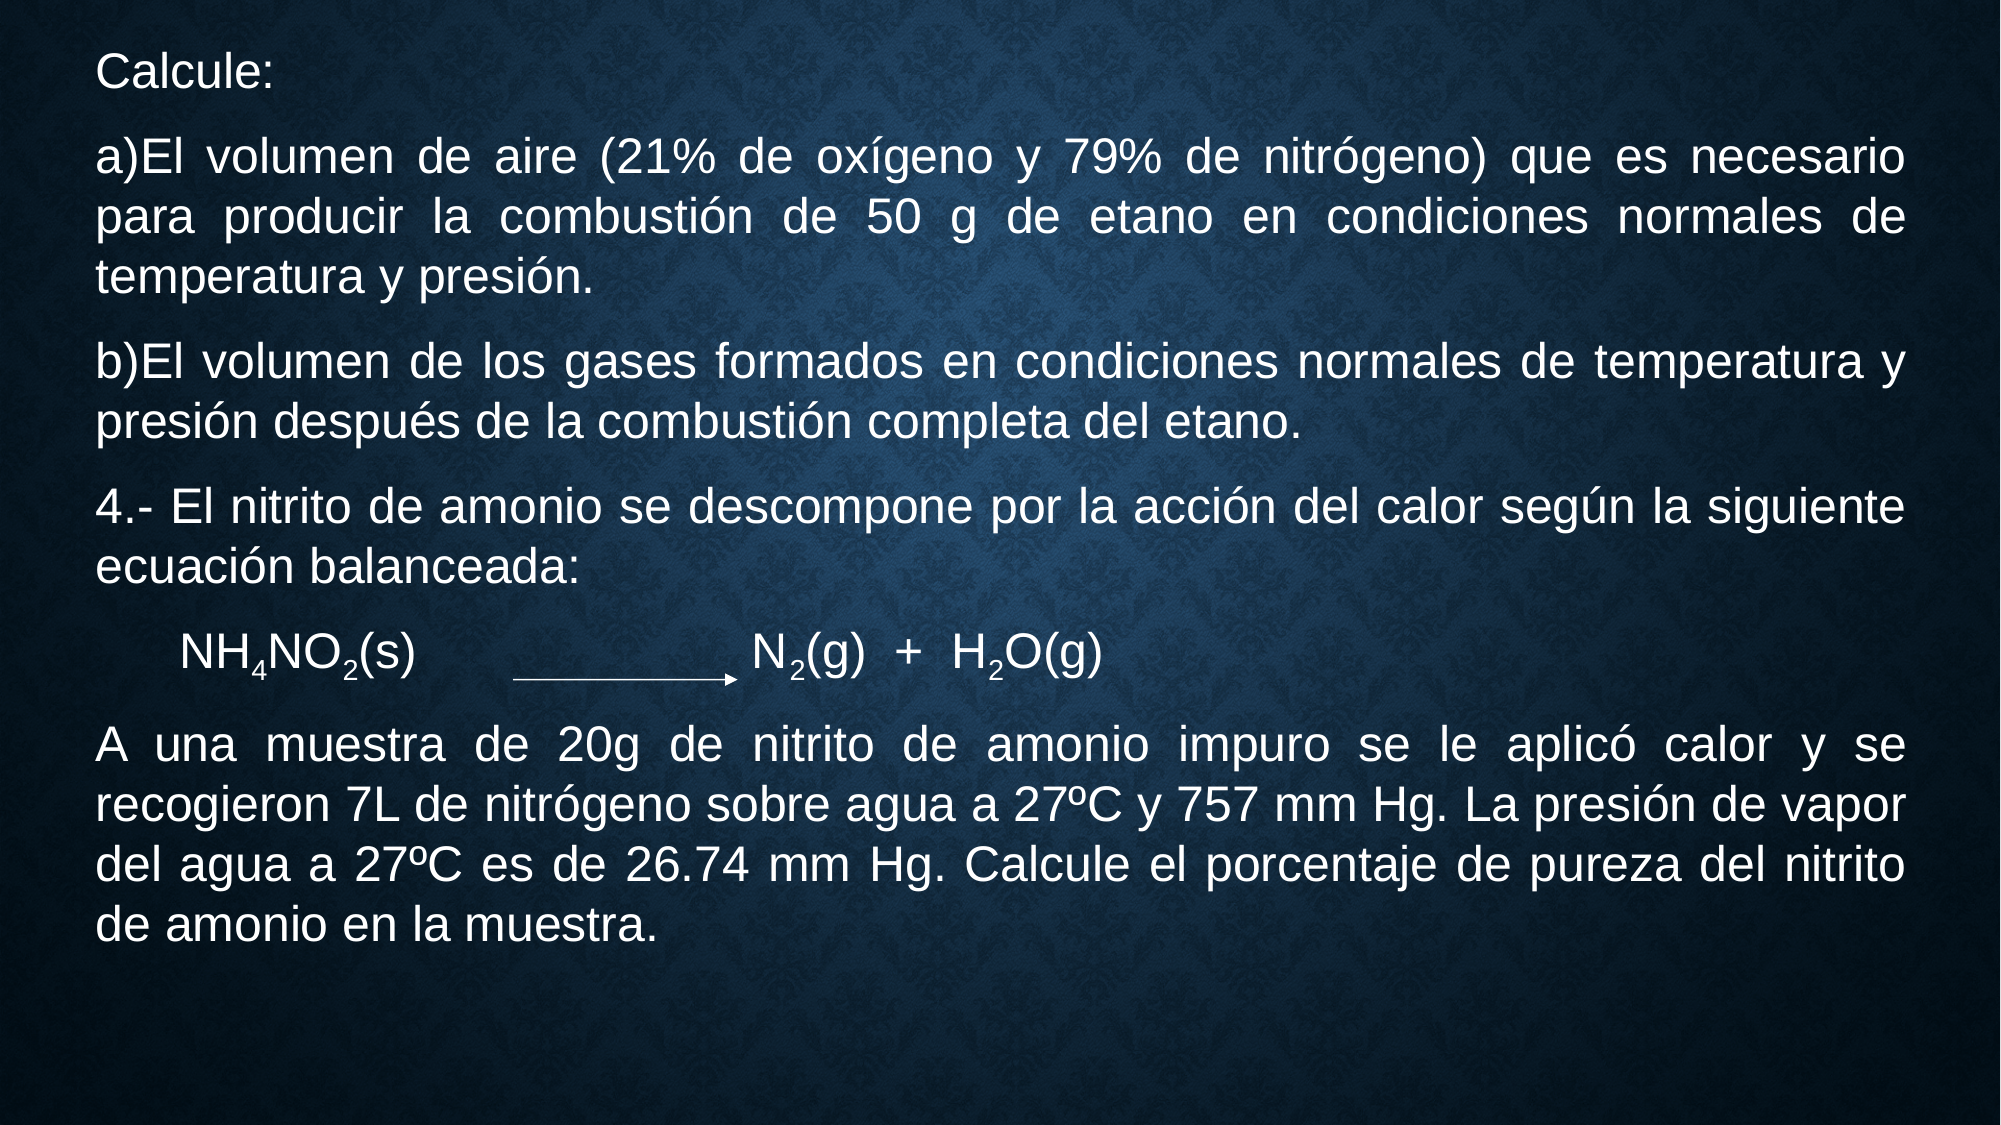

Calcule:
El volumen de aire (21% de oxígeno y 79% de nitrógeno) que es necesario para producir la combustión de 50 g de etano en condiciones normales de temperatura y presión.
El volumen de los gases formados en condiciones normales de temperatura y presión después de la combustión completa del etano.
4.- El nitrito de amonio se descompone por la acción del calor según la siguiente ecuación balanceada:
      NH4NO2(s)                        N2(g)  +  H2O(g)
A una muestra de 20g de nitrito de amonio impuro se le aplicó calor y se recogieron 7L de nitrógeno sobre agua a 27ºC y 757 mm Hg. La presión de vapor del agua a 27ºC es de 26.74 mm Hg. Calcule el porcentaje de pureza del nitrito de amonio en la muestra.